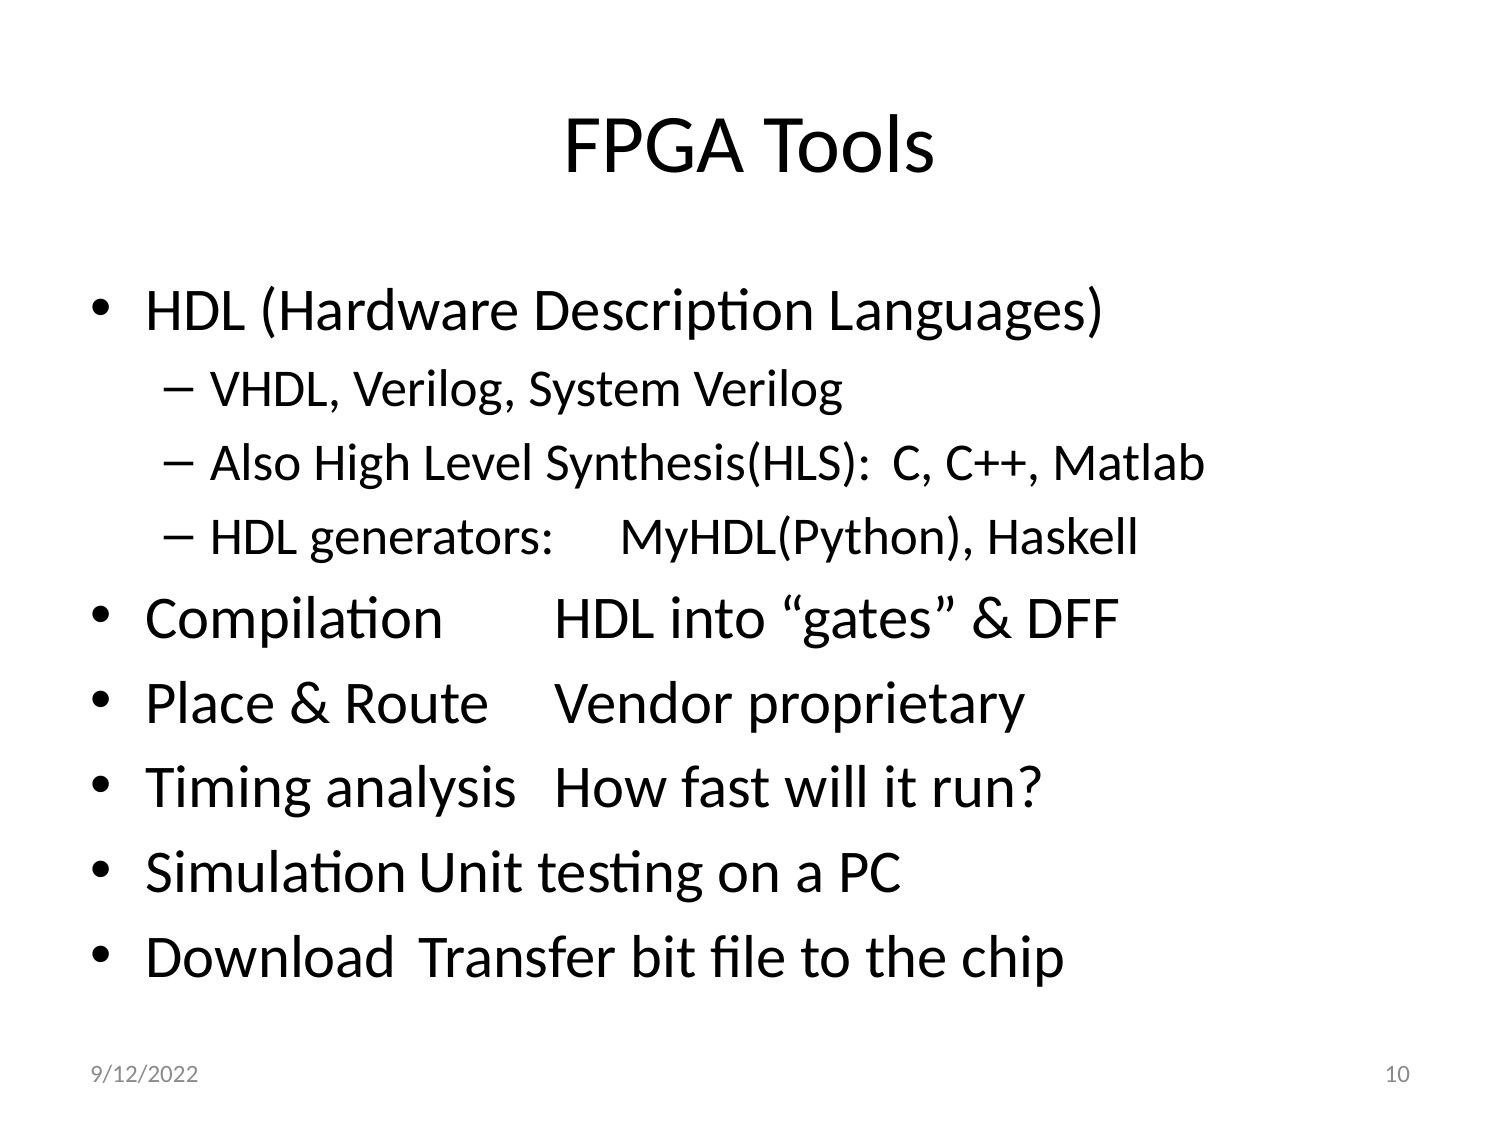

# FPGA Tools
HDL (Hardware Description Languages)
VHDL, Verilog, System Verilog
Also High Level Synthesis(HLS):	C, C++, Matlab
HDL generators: 		MyHDL(Python), Haskell
Compilation 		HDL into “gates” & DFF
Place & Route		Vendor proprietary
Timing analysis		How fast will it run?
Simulation		Unit testing on a PC
Download		Transfer bit file to the chip
9/12/2022
10